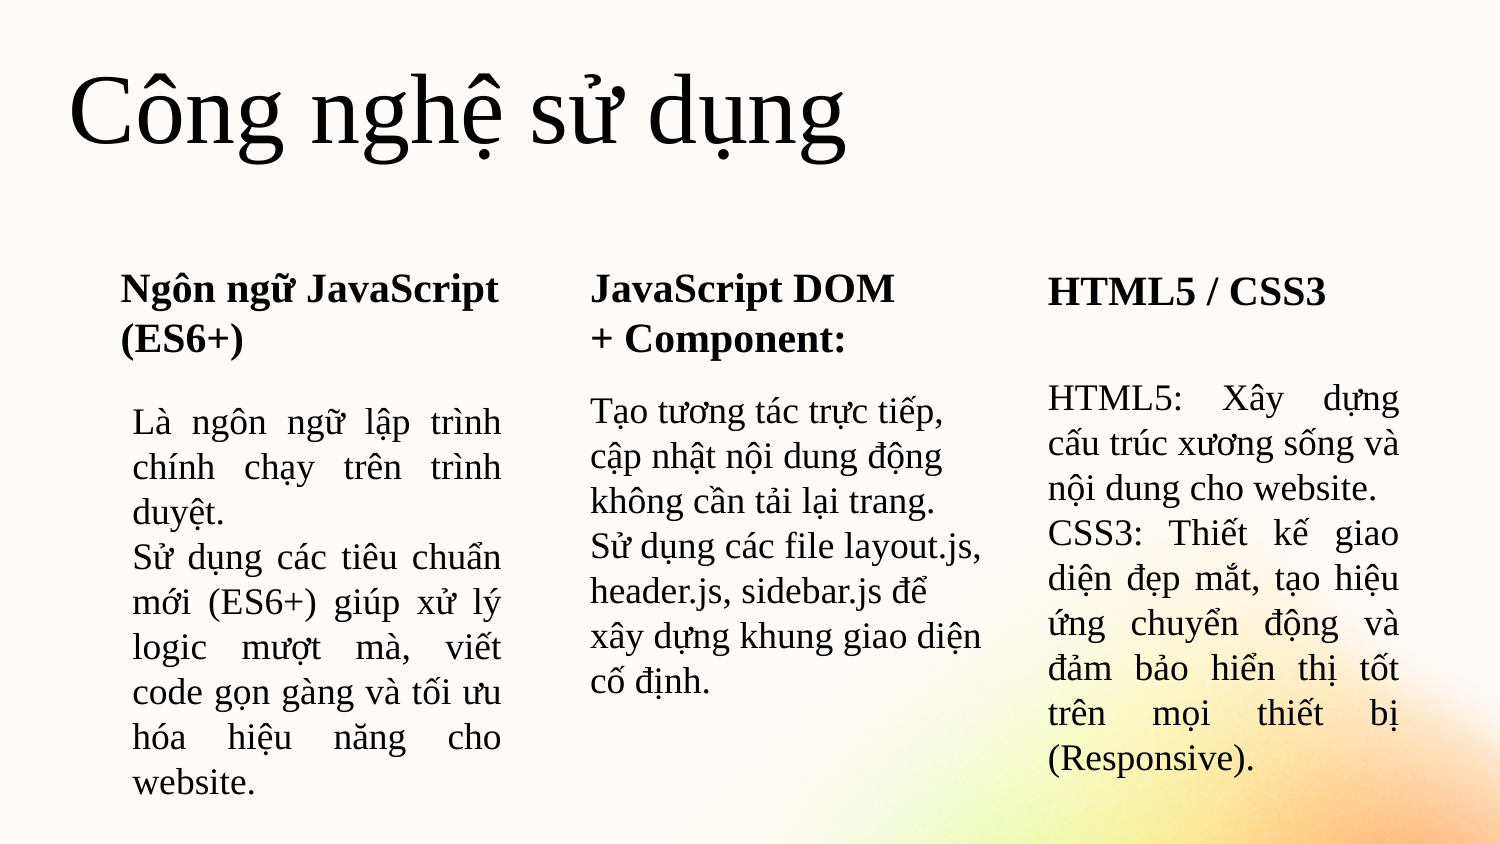

# Công nghệ sử dụng
HTML5 / CSS3
Ngôn ngữ JavaScript (ES6+)
JavaScript DOM + Component:
HTML5: Xây dựng cấu trúc xương sống và nội dung cho website.
CSS3: Thiết kế giao diện đẹp mắt, tạo hiệu ứng chuyển động và đảm bảo hiển thị tốt trên mọi thiết bị (Responsive).
Tạo tương tác trực tiếp, cập nhật nội dung động không cần tải lại trang.
Sử dụng các file layout.js, header.js, sidebar.js để xây dựng khung giao diện cố định.

Là ngôn ngữ lập trình chính chạy trên trình duyệt.
Sử dụng các tiêu chuẩn mới (ES6+) giúp xử lý logic mượt mà, viết code gọn gàng và tối ưu hóa hiệu năng cho website.